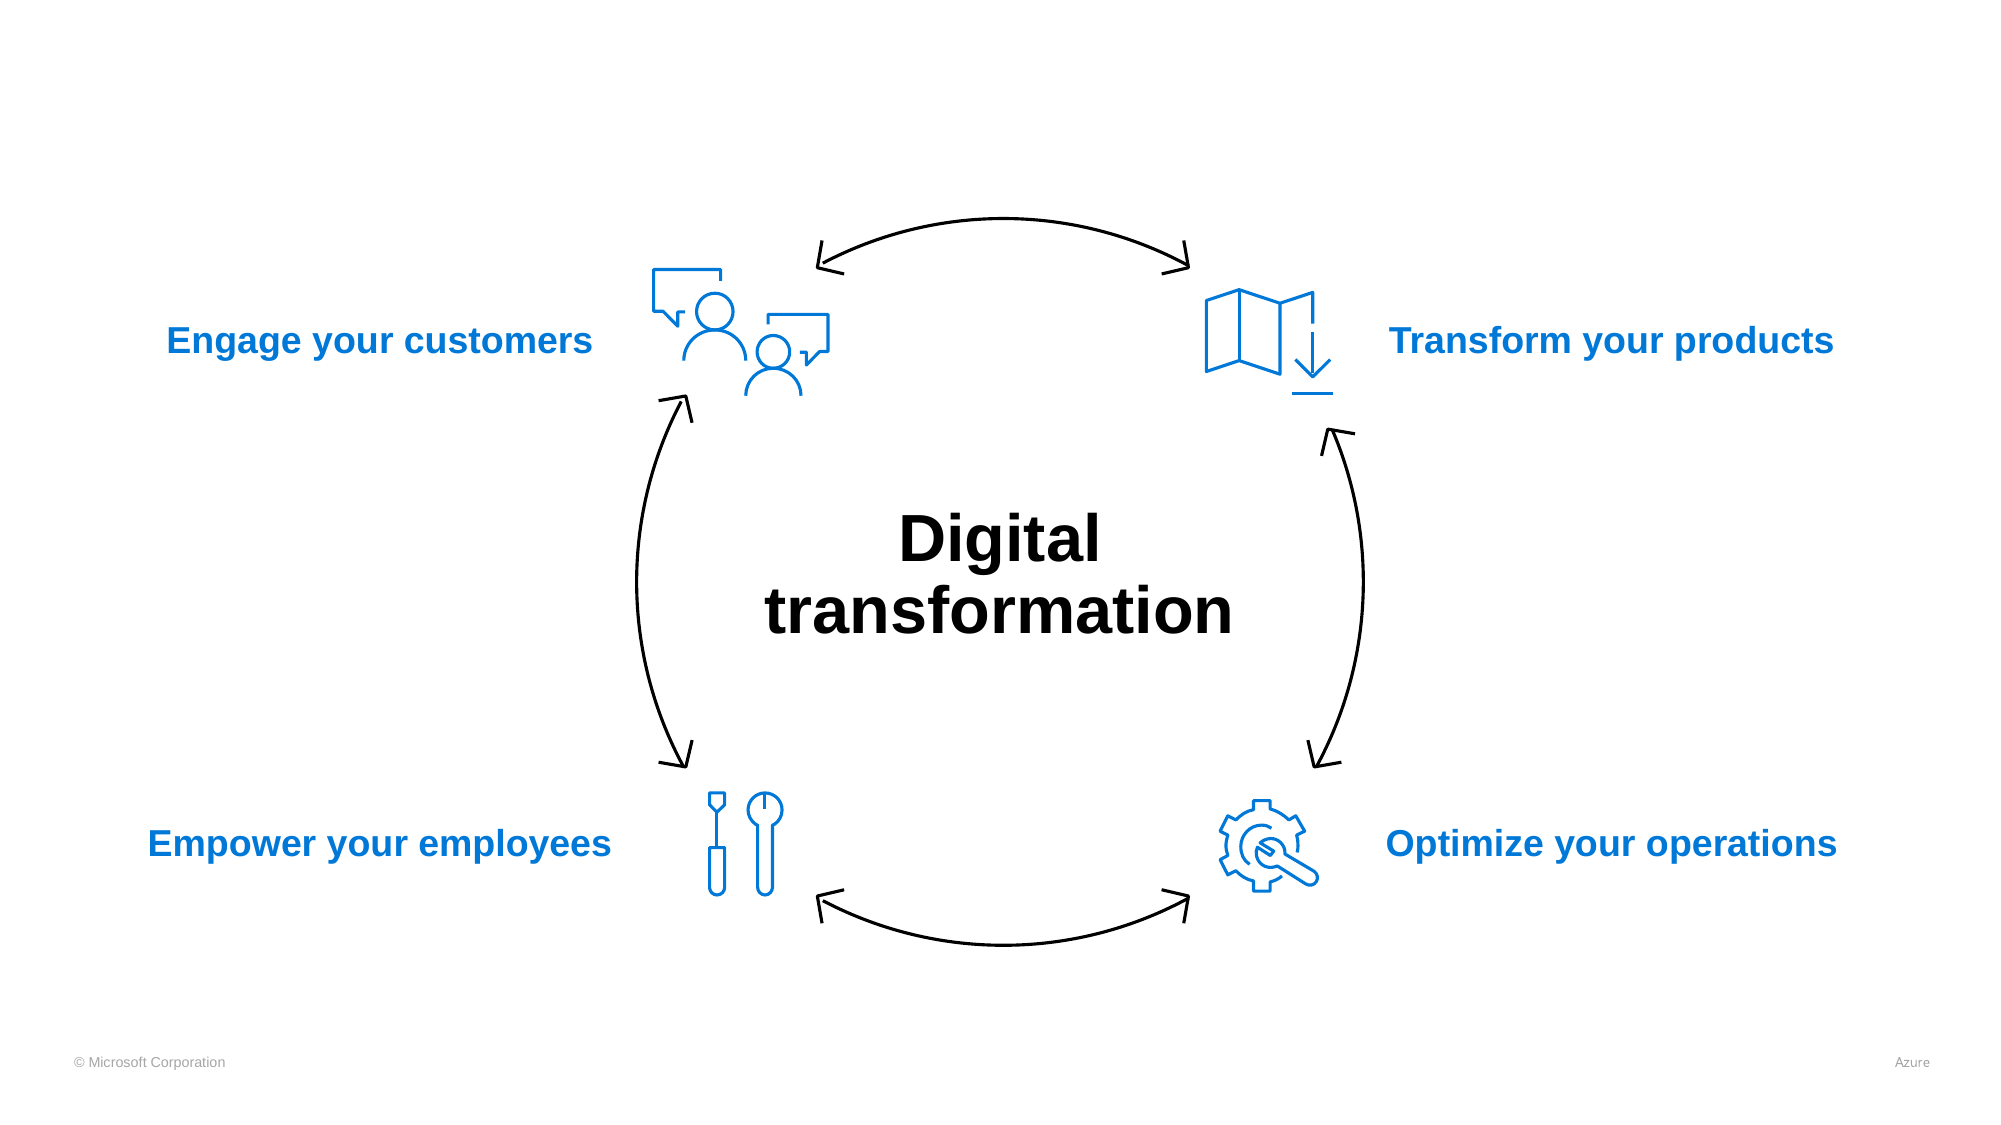

Engage your customers
Transform your products
Digital
transformation

Empower your employees
Optimize your operations